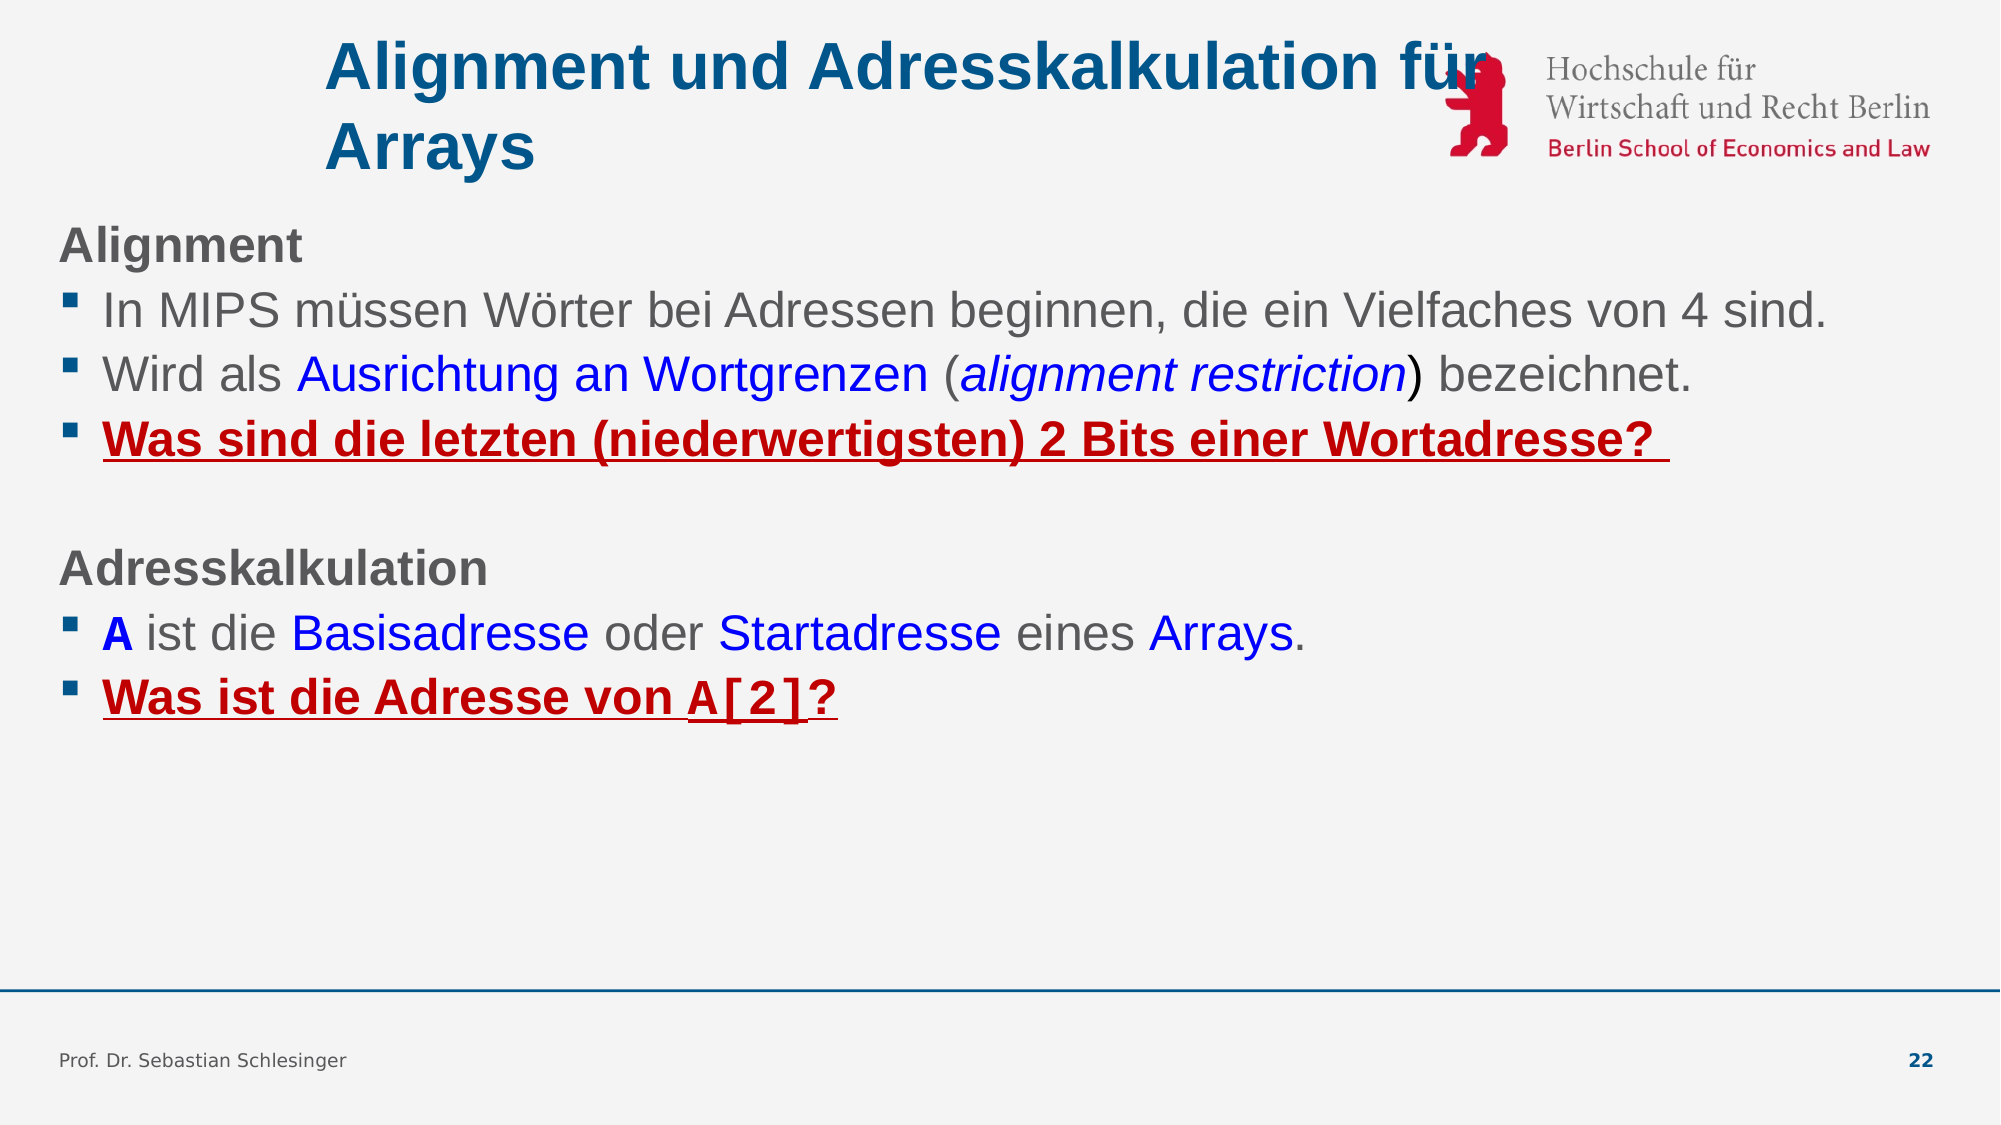

# Alignment und Adresskalkulation für Arrays
Alignment
In MIPS müssen Wörter bei Adressen beginnen, die ein Vielfaches von 4 sind.
Wird als Ausrichtung an Wortgrenzen (alignment restriction) bezeichnet.
Was sind die letzten (niederwertigsten) 2 Bits einer Wortadresse?

Adresskalkulation
A ist die Basisadresse oder Startadresse eines Arrays.
Was ist die Adresse von A[2]?

Prof. Dr. Sebastian Schlesinger
22